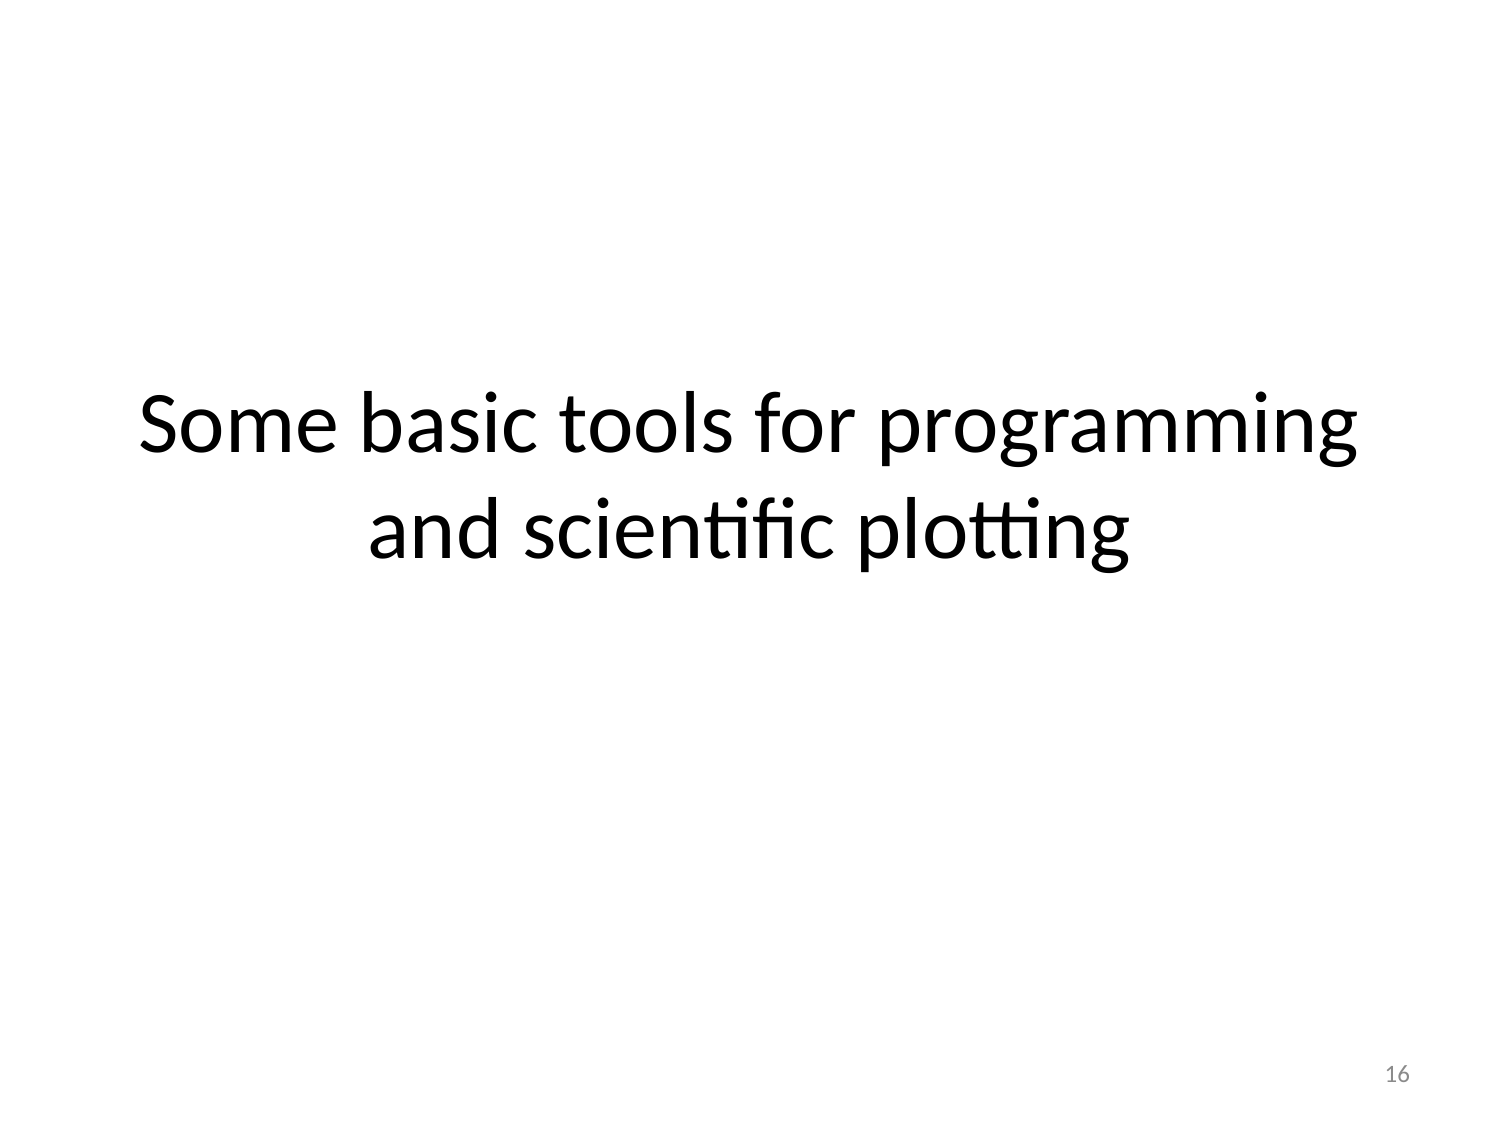

# Some basic tools for programming and scientific plotting

16